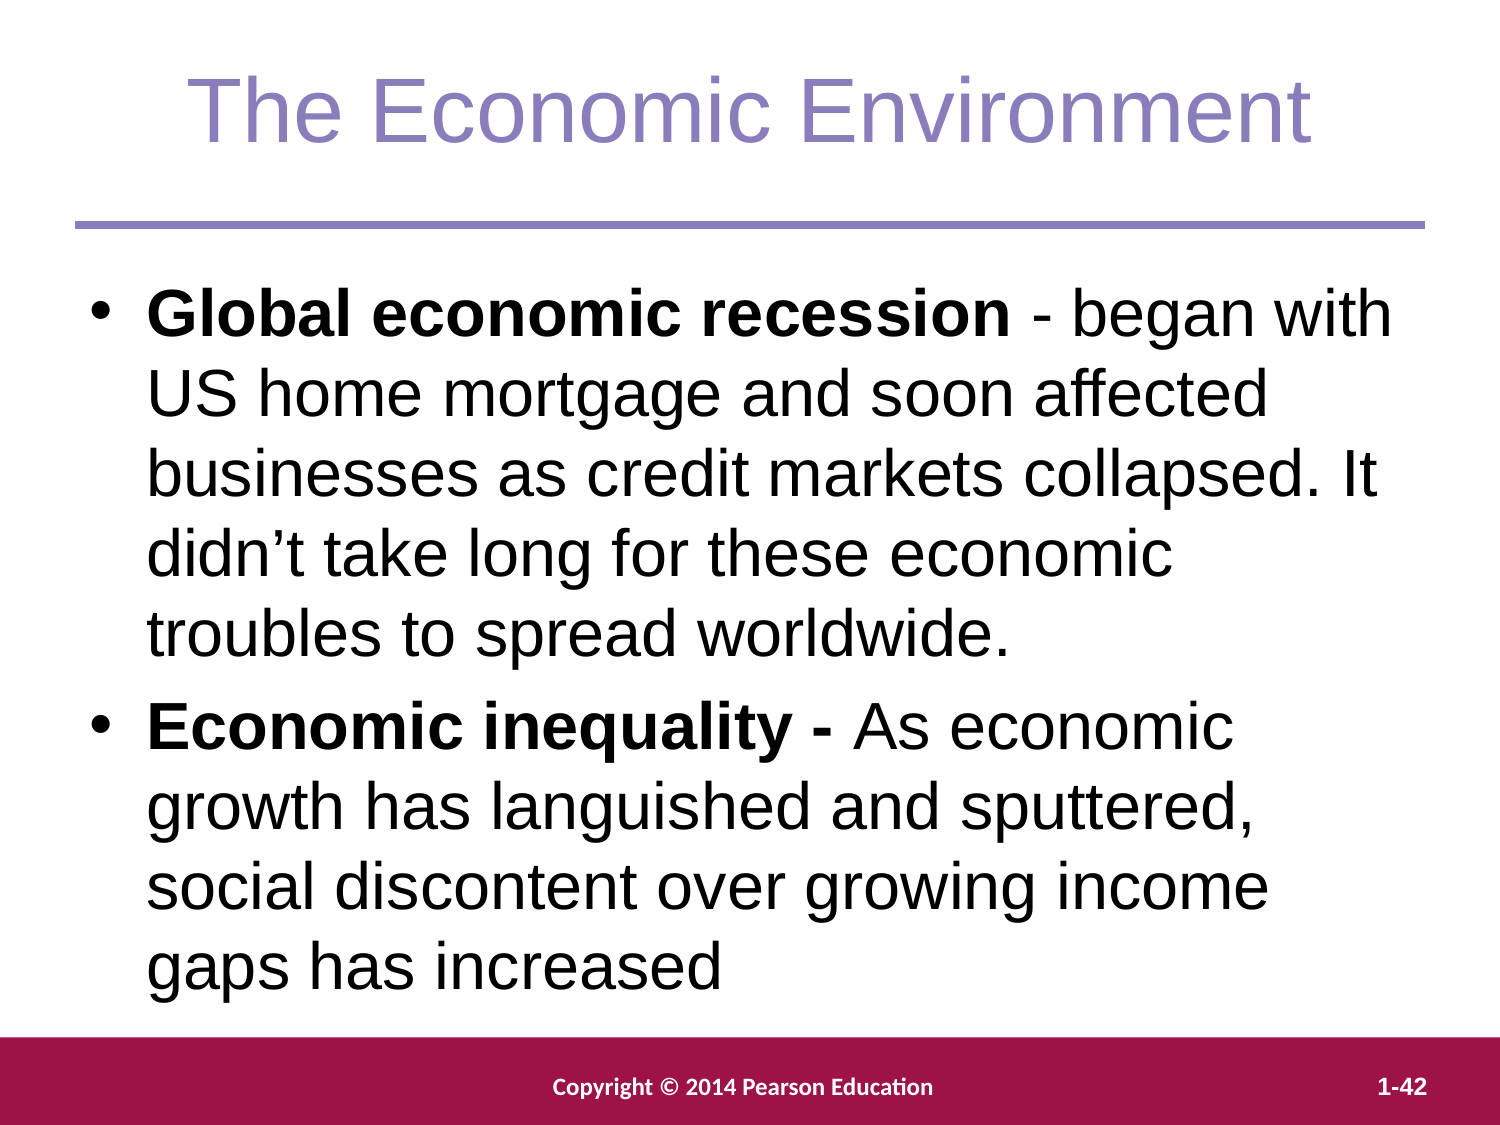

The Economic Environment
Global economic recession - began with US home mortgage and soon affected businesses as credit markets collapsed. It didn’t take long for these economic troubles to spread worldwide.
Economic inequality - As economic growth has languished and sputtered, social discontent over growing income gaps has increased